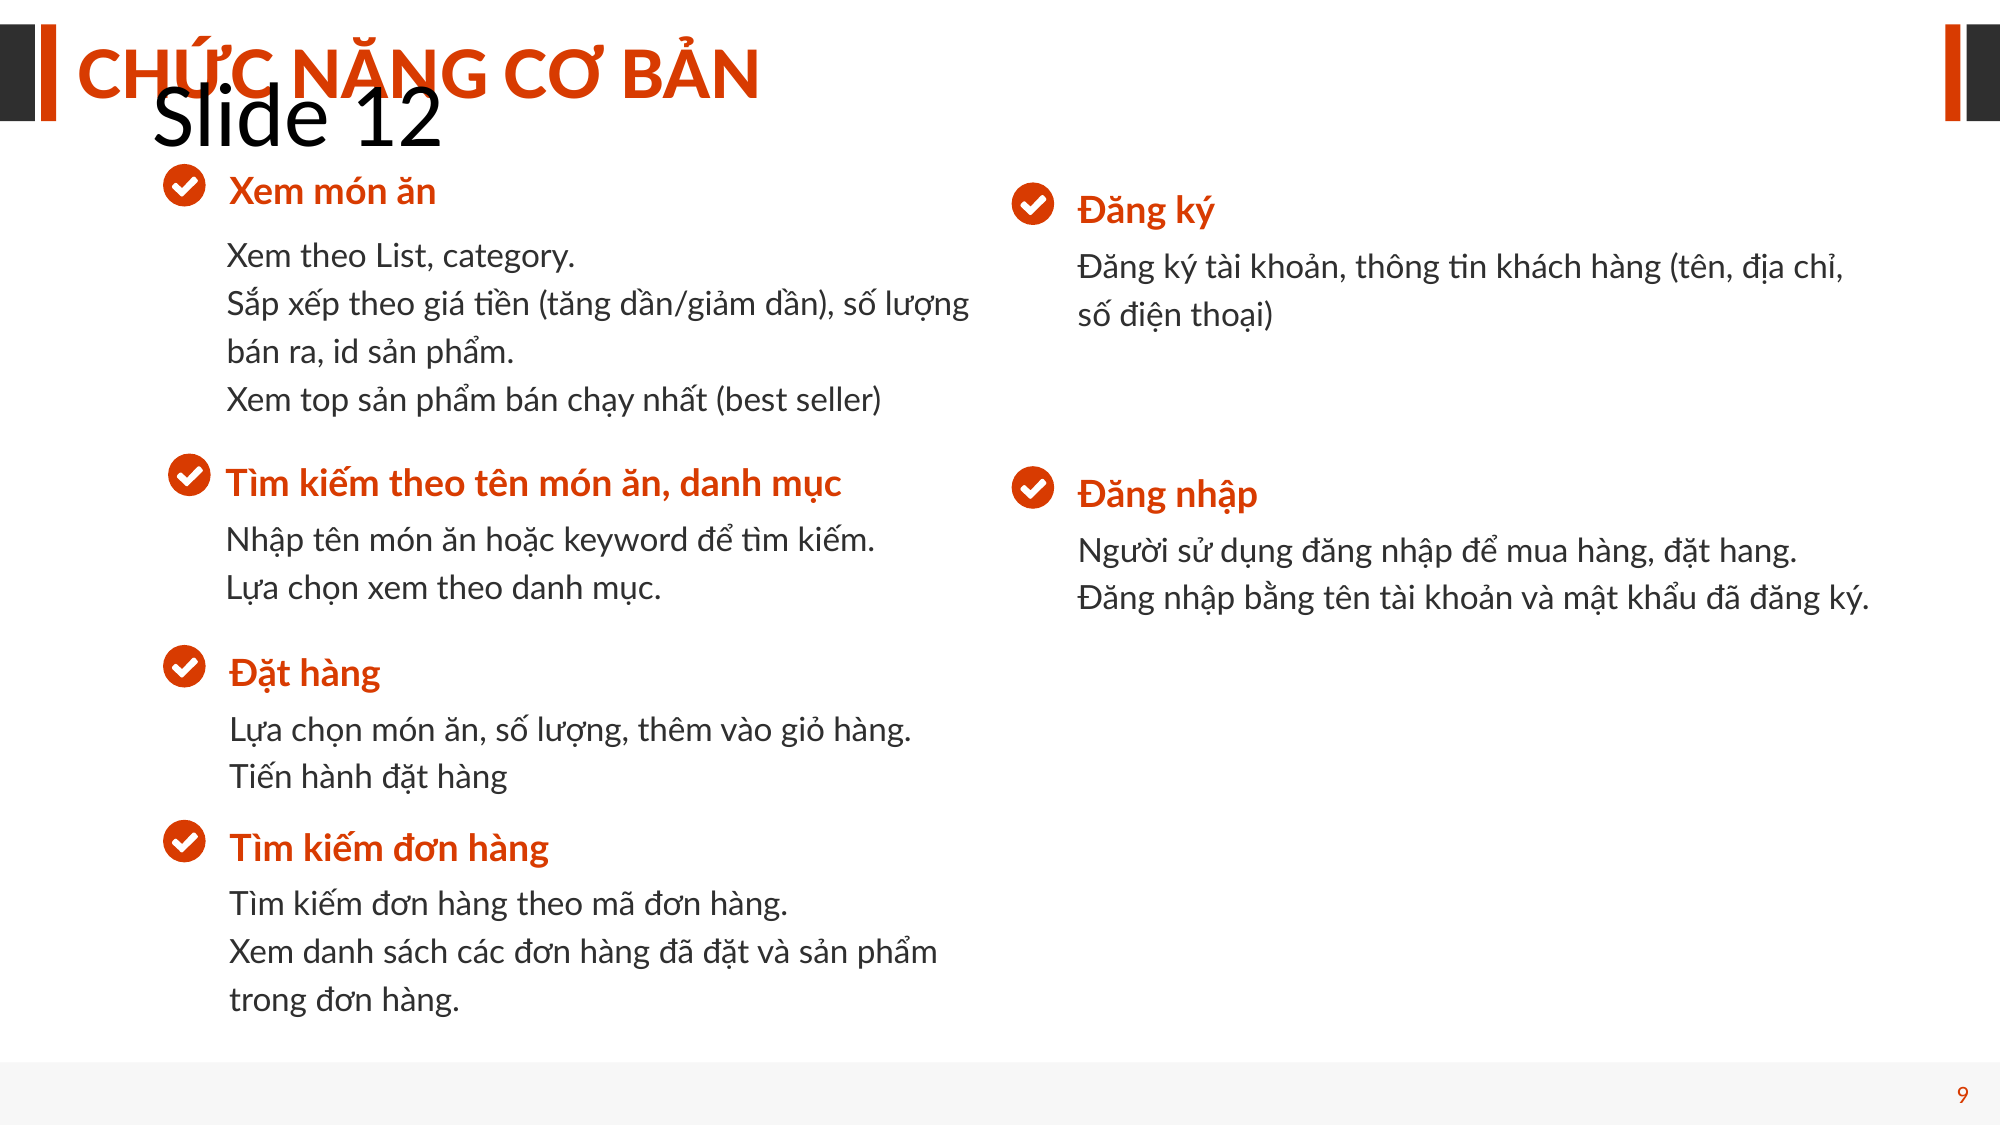

CHỨC NĂNG CƠ BẢN
# Slide 12
Xem món ăn

Đăng ký

Xem theo List, category.
Sắp xếp theo giá tiền (tăng dần/giảm dần), số lượng bán ra, id sản phẩm.
Xem top sản phẩm bán chạy nhất (best seller)
Đăng ký tài khoản, thông tin khách hàng (tên, địa chỉ, số điện thoại)
Tìm kiếm theo tên món ăn, danh mục

Đăng nhập

Nhập tên món ăn hoặc keyword để tìm kiếm.
Lựa chọn xem theo danh mục.
Người sử dụng đăng nhập để mua hàng, đặt hang.
Đăng nhập bằng tên tài khoản và mật khẩu đã đăng ký.
Đặt hàng

Lựa chọn món ăn, số lượng, thêm vào giỏ hàng.
Tiến hành đặt hàng

Tìm kiếm đơn hàng

Tìm kiếm đơn hàng theo mã đơn hàng.
Xem danh sách các đơn hàng đã đặt và sản phẩm trong đơn hàng.